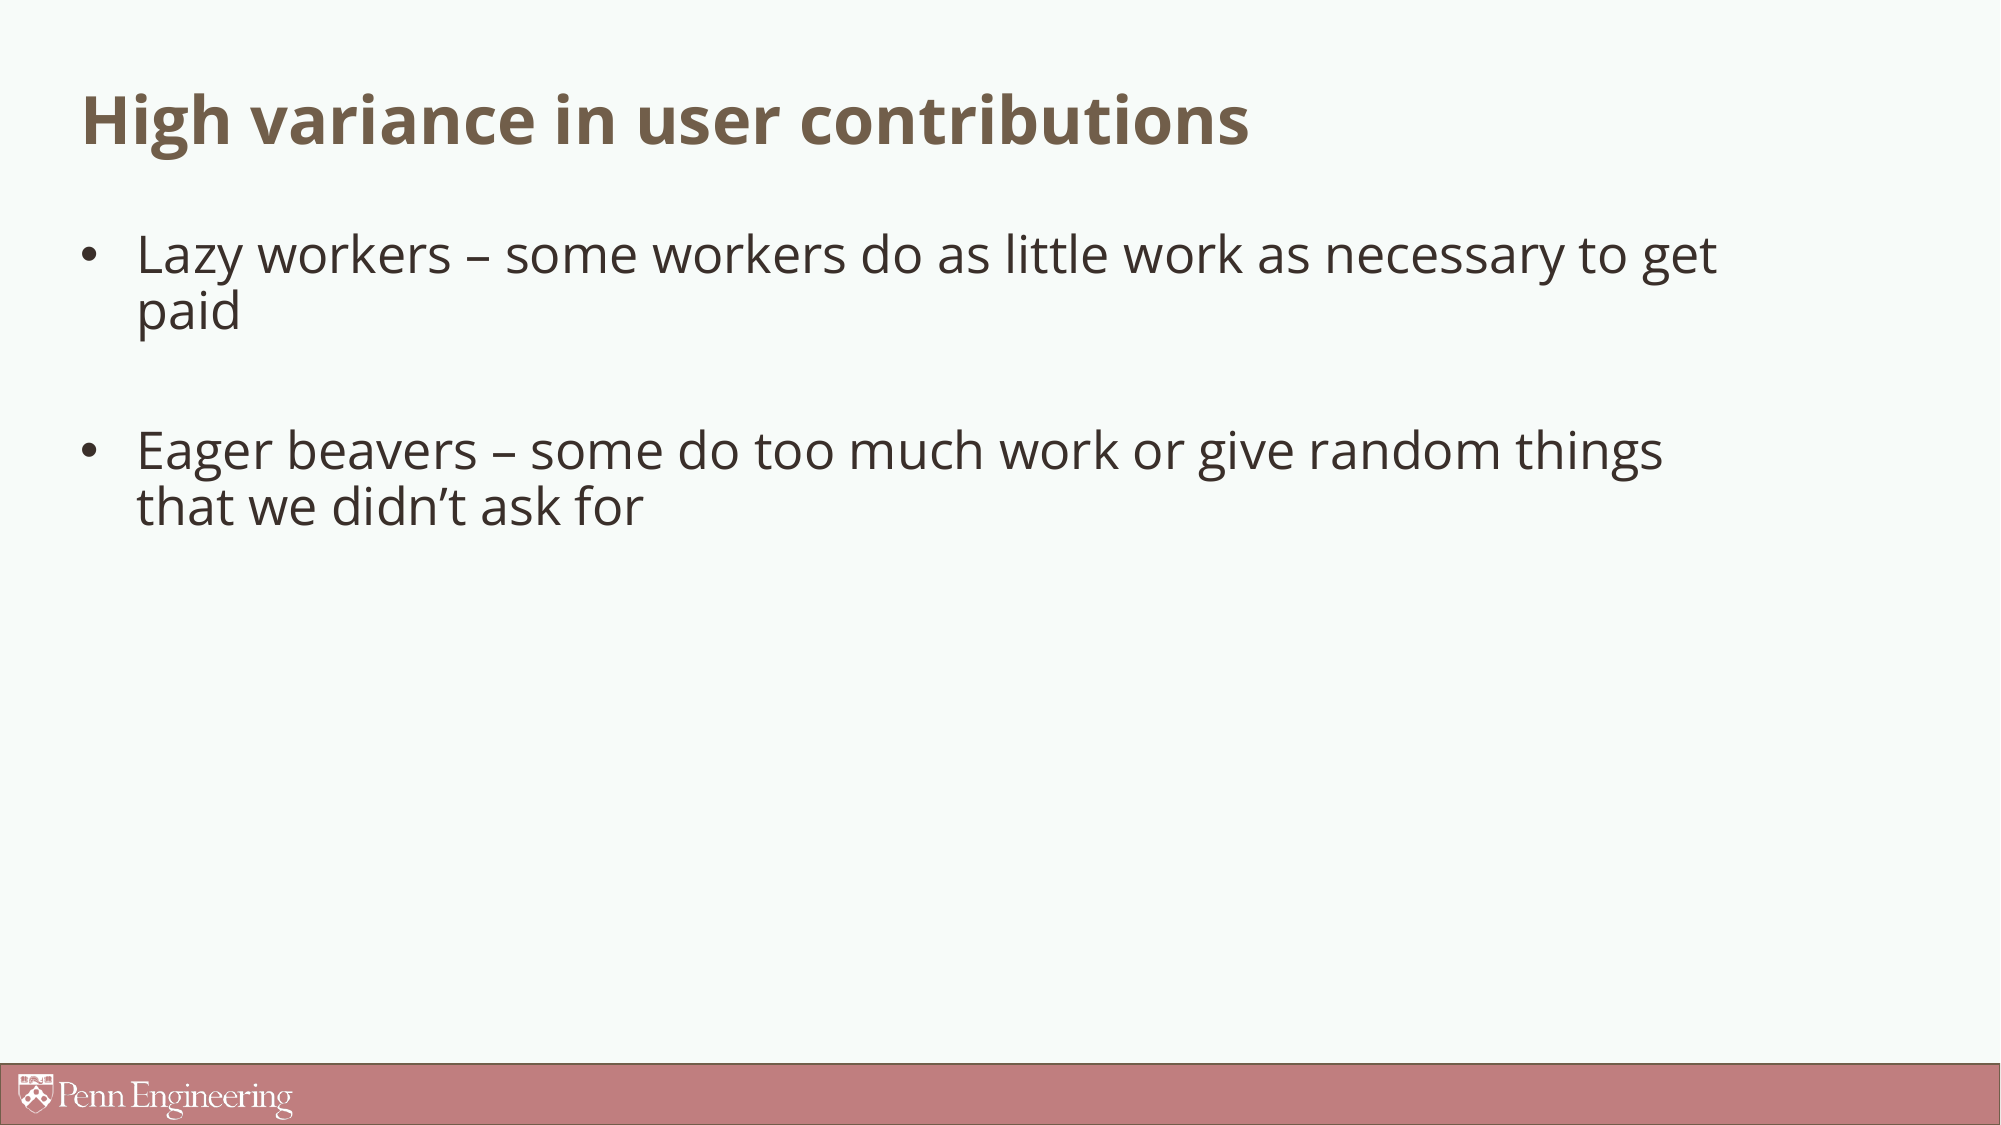

# High variance in user contributions
Lazy workers – some workers do as little work as necessary to get paid
Eager beavers – some do too much work or give random things that we didn’t ask for